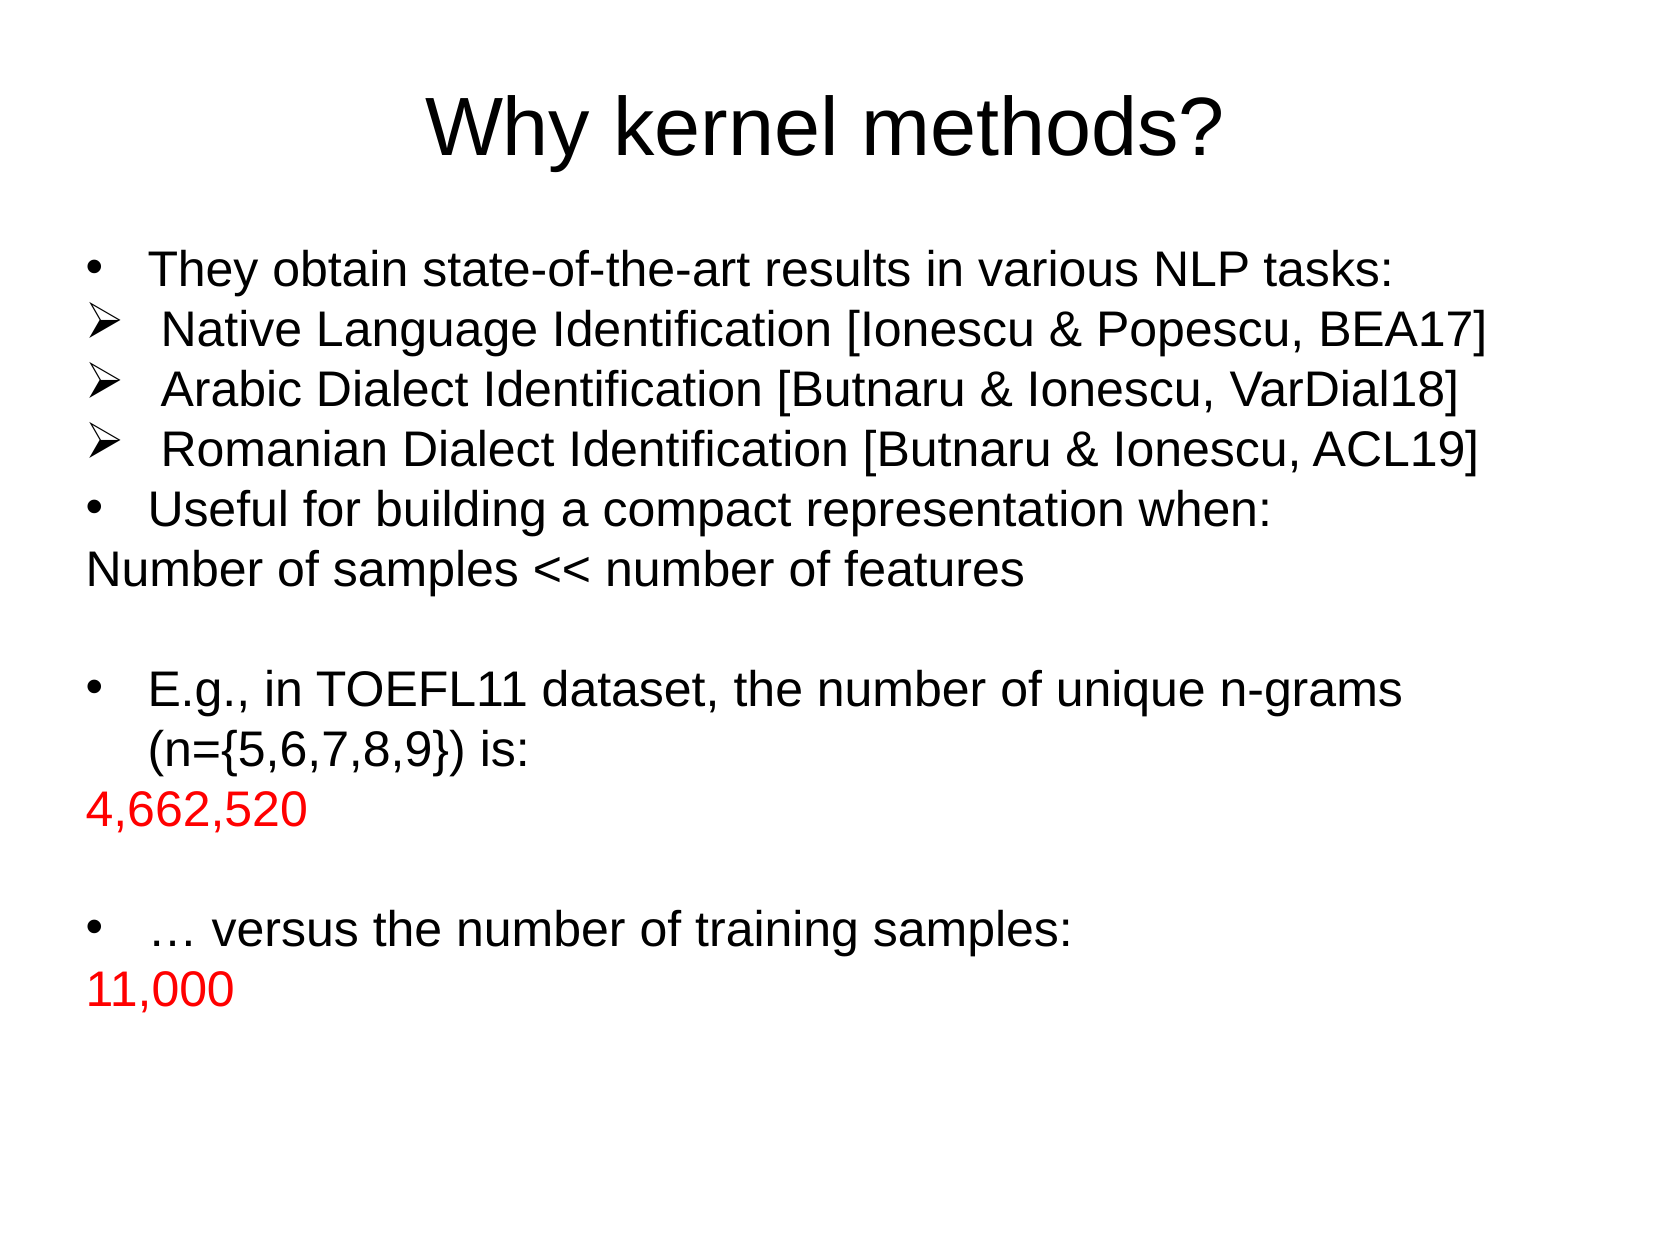

Why kernel methods?
They obtain state-of-the-art results in various NLP tasks:
Native Language Identification [Ionescu & Popescu, BEA17]
Arabic Dialect Identification [Butnaru & Ionescu, VarDial18]
Romanian Dialect Identification [Butnaru & Ionescu, ACL19]
Useful for building a compact representation when:
Number of samples << number of features

E.g., in TOEFL11 dataset, the number of unique n-grams (n={5,6,7,8,9}) is:
4,662,520

… versus the number of training samples:
11,000